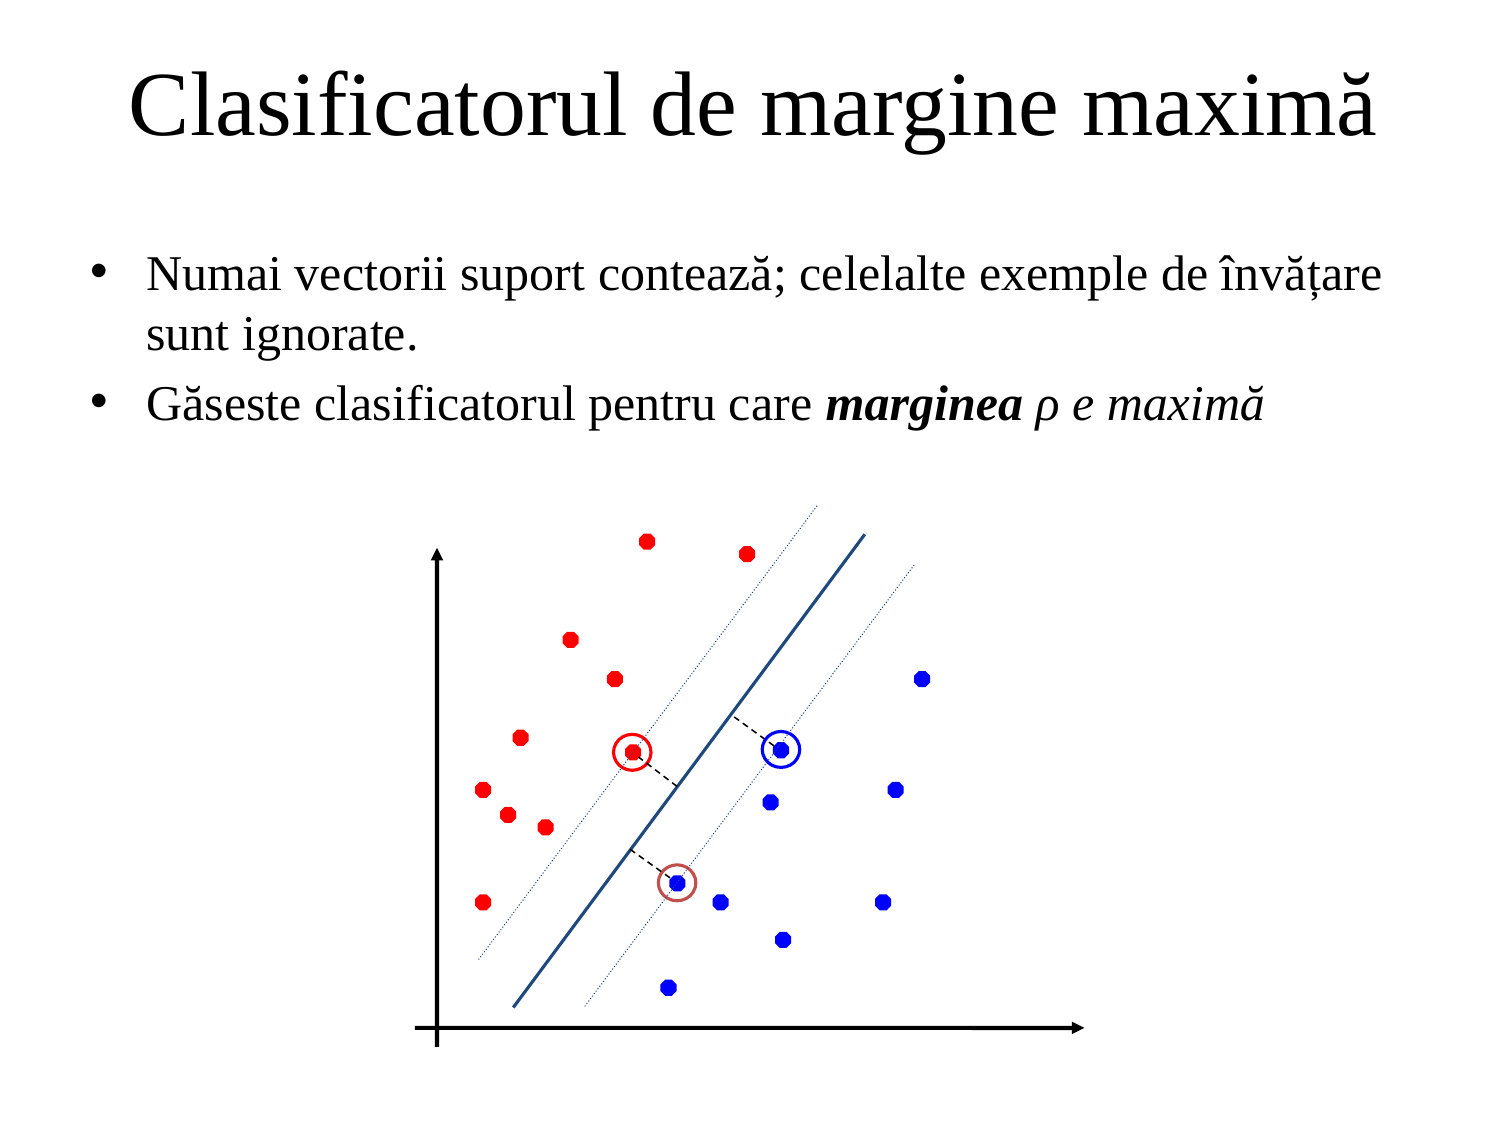

# Clasificatorul de margine maximă
Numai vectorii suport contează; celelalte exemple de învățare sunt ignorate.
Găseste clasificatorul pentru care marginea ρ e maximă